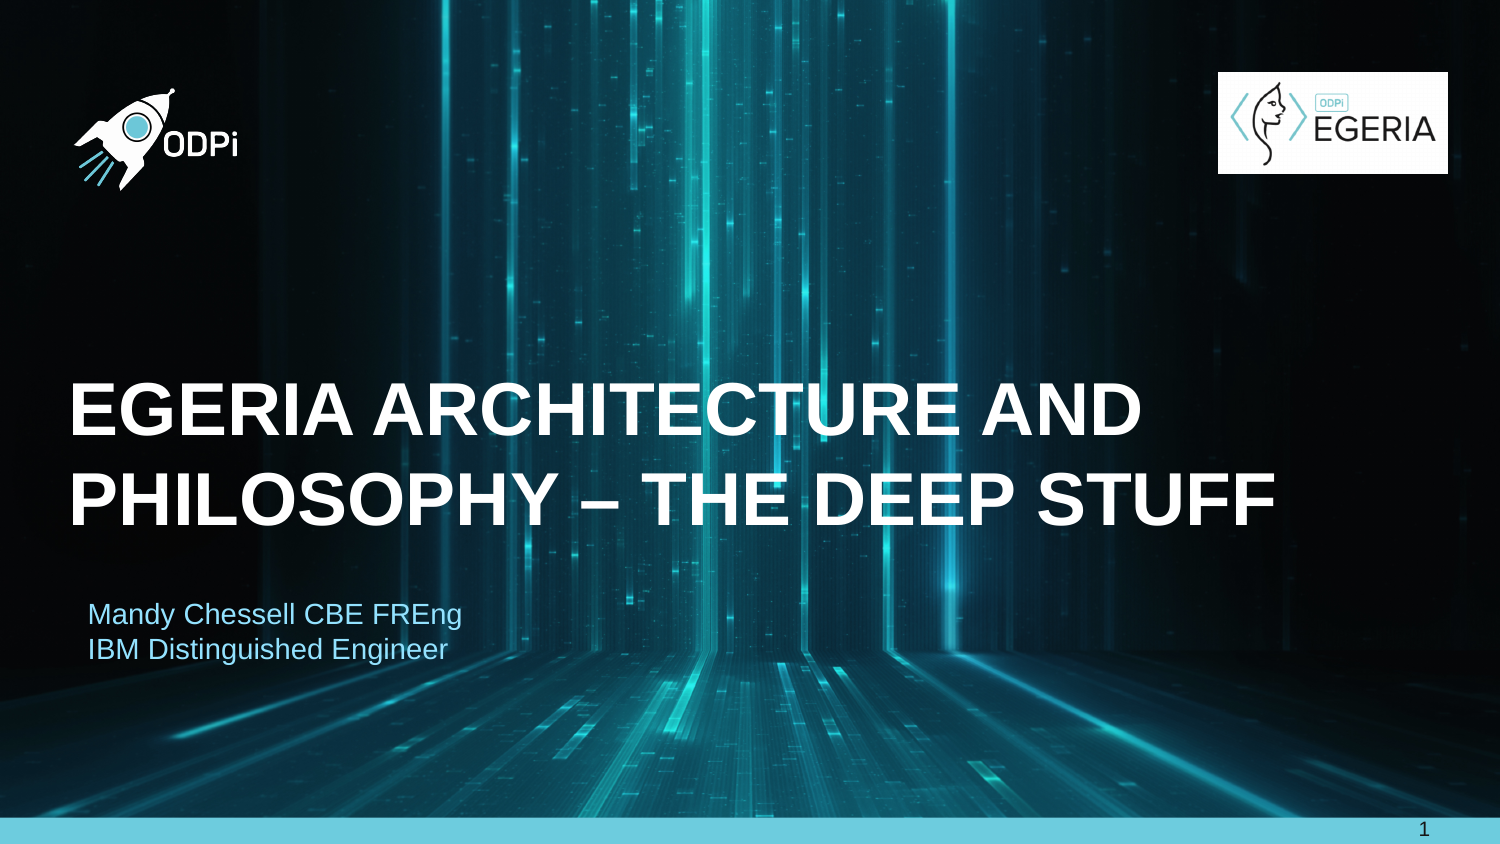

# Egeria architecture and philosophy – the deep stuff
Mandy Chessell CBE FREng
IBM Distinguished Engineer
1